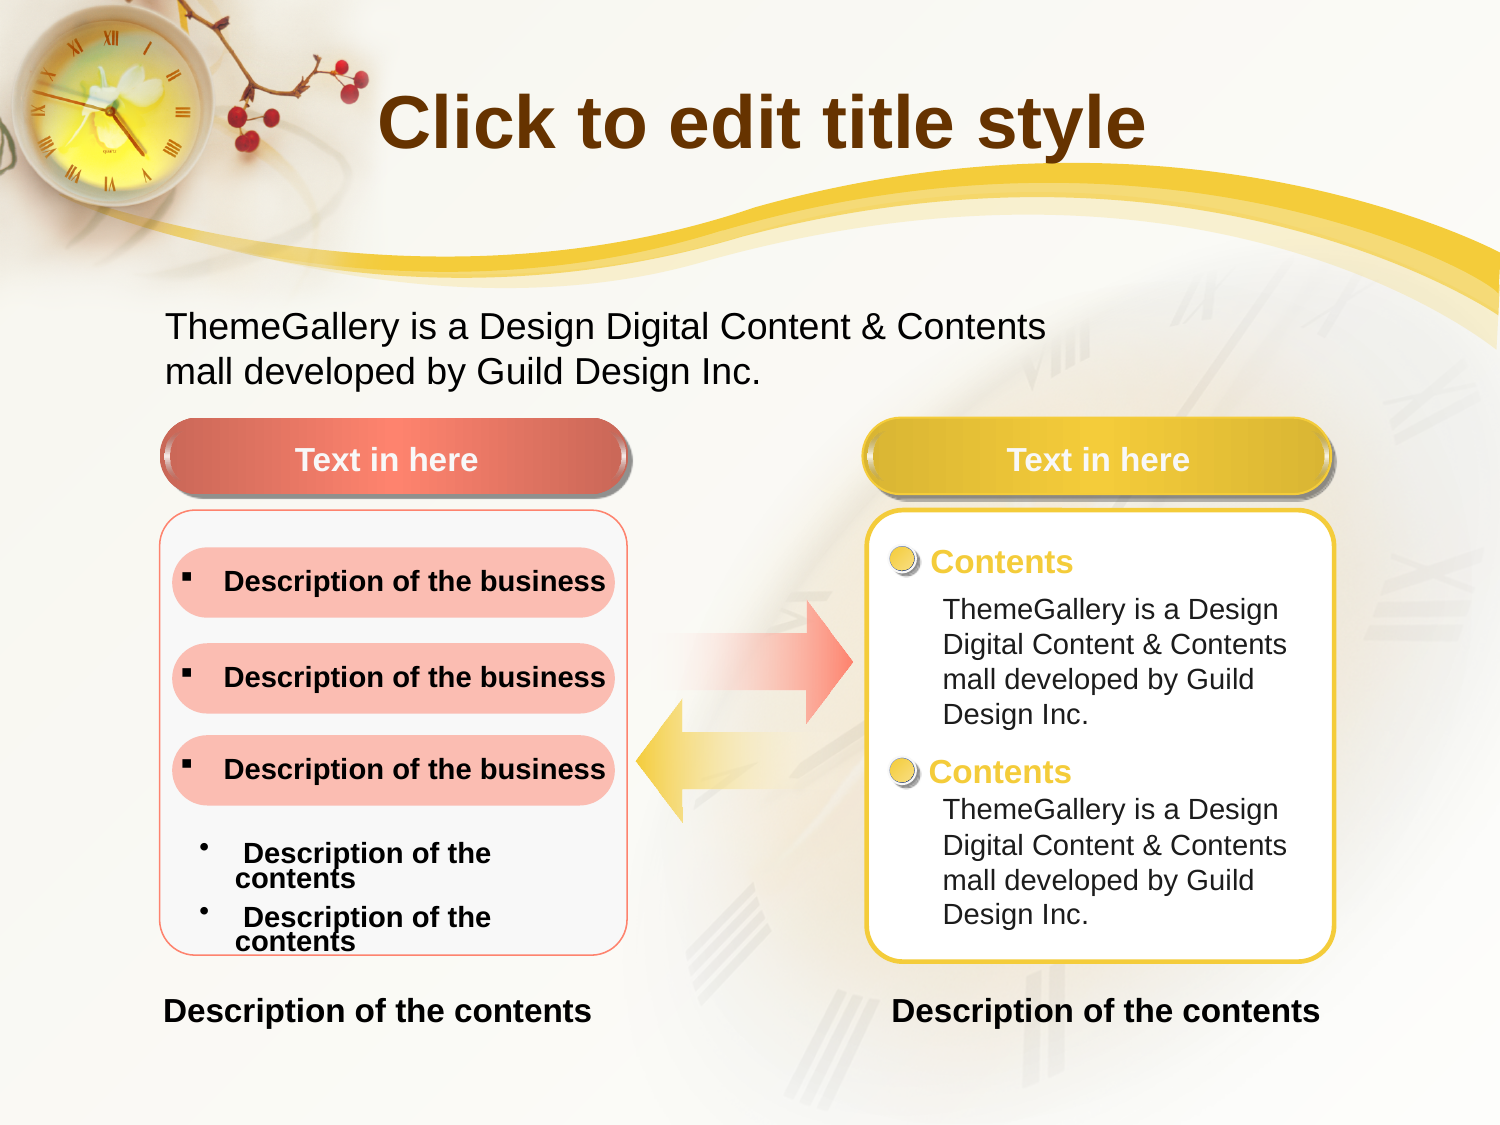

# Click to edit title style
ThemeGallery is a Design Digital Content & Contents mall developed by Guild Design Inc.

Text in here
Text in here

 Contents

 Description of the business
ThemeGallery is a Design Digital Content & Contents mall developed by Guild Design Inc.

 Description of the business

 Contents
 Description of the business

ThemeGallery is a Design Digital Content & Contents mall developed by Guild Design Inc.
 Description of the contents
 Description of the contents
Description of the contents
Description of the contents